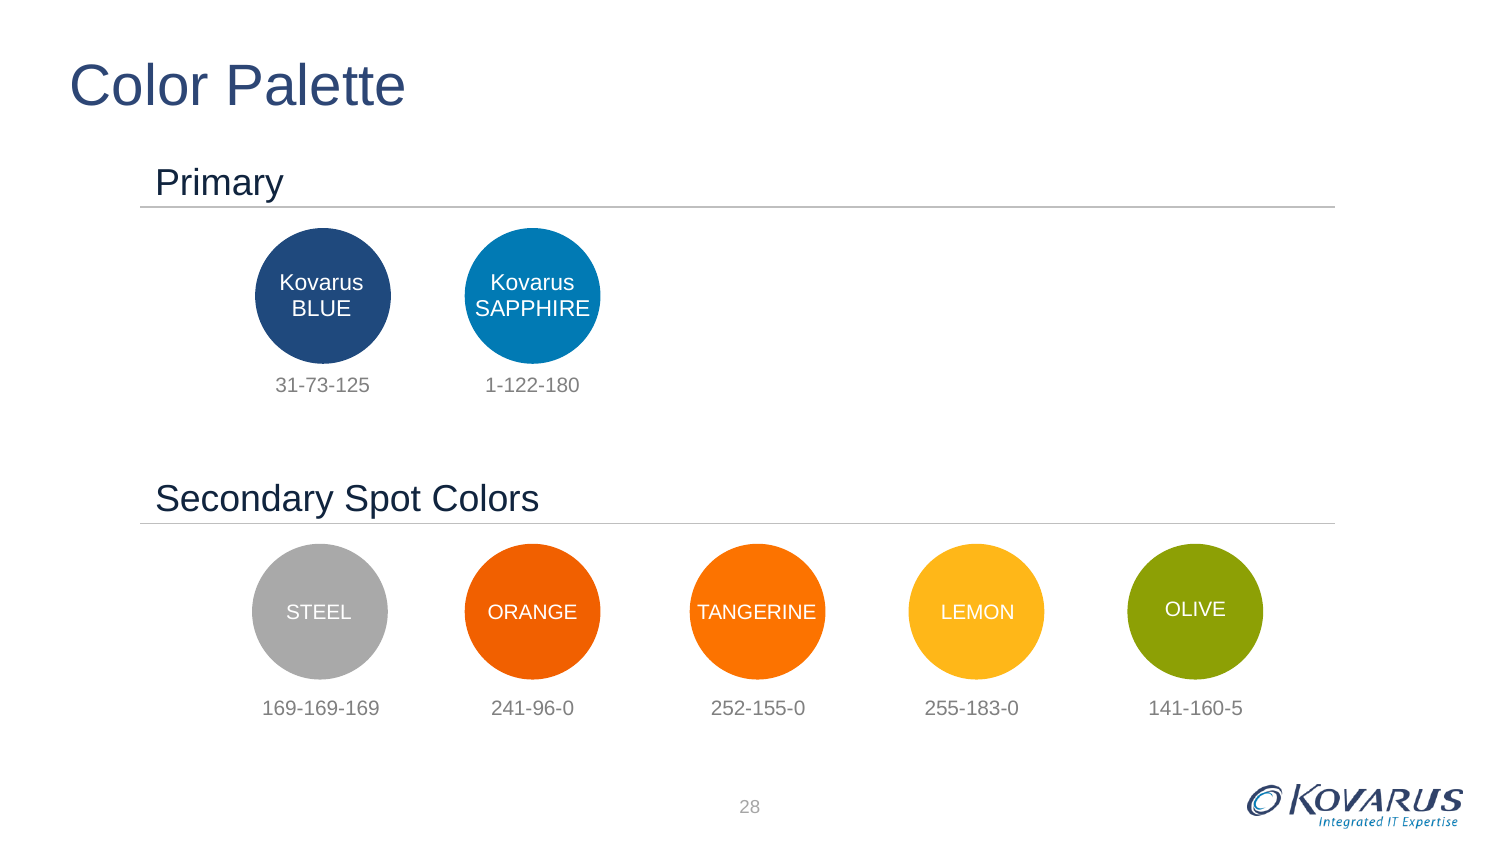

# Color Palette
Primary

Kovarus BLUE
Kovarus SAPPHIRE
31-73-125
1-122-180
Secondary Spot Colors

OLIVE
STEEL
ORANGE
TANGERINE
LEMON
169-169-169
241-96-0
252-155-0
255-183-0
141-160-5